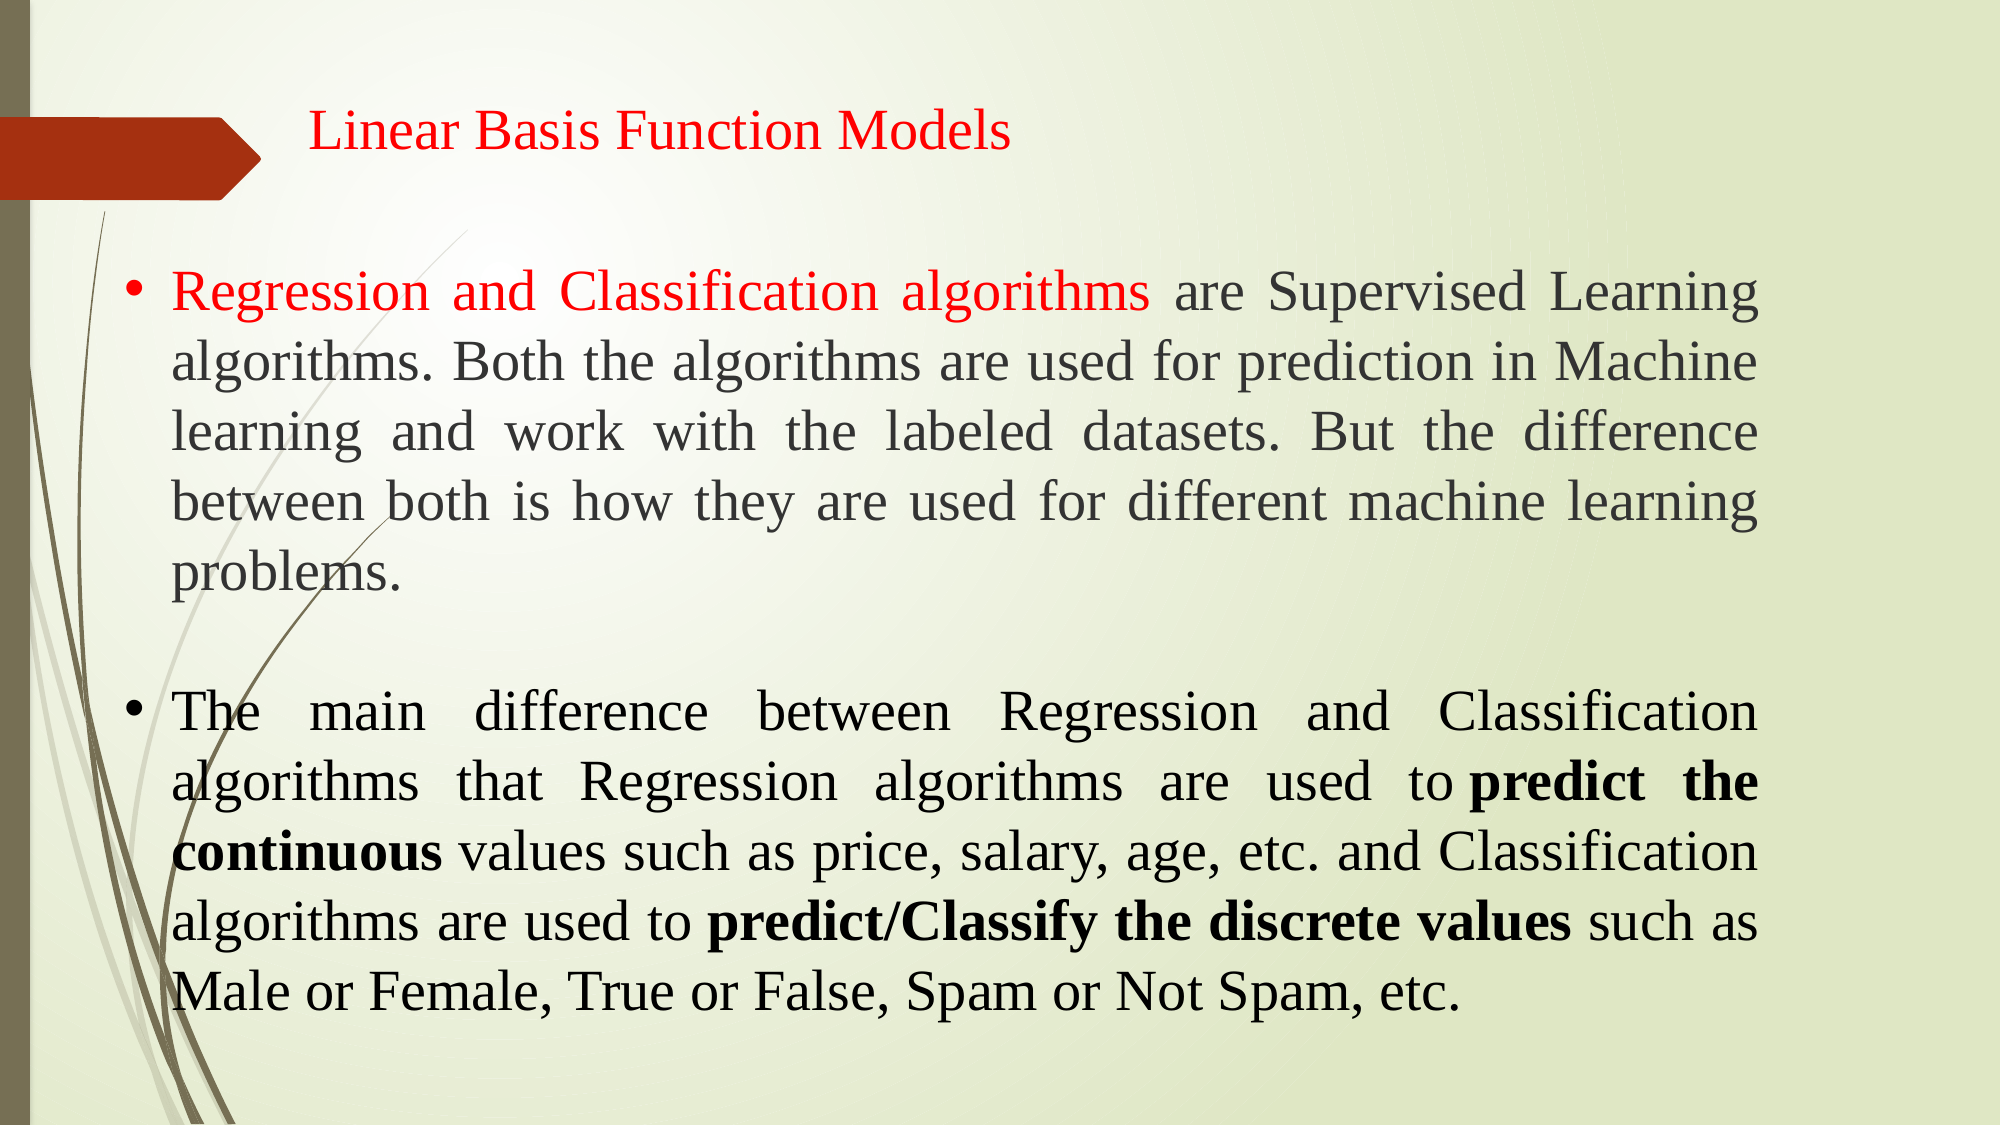

Linear Basis Function Models
Regression and Classification algorithms are Supervised Learning algorithms. Both the algorithms are used for prediction in Machine learning and work with the labeled datasets. But the difference between both is how they are used for different machine learning problems.

The main difference between Regression and Classification algorithms that Regression algorithms are used to predict the continuous values such as price, salary, age, etc. and Classification algorithms are used to predict/Classify the discrete values such as Male or Female, True or False, Spam or Not Spam, etc.